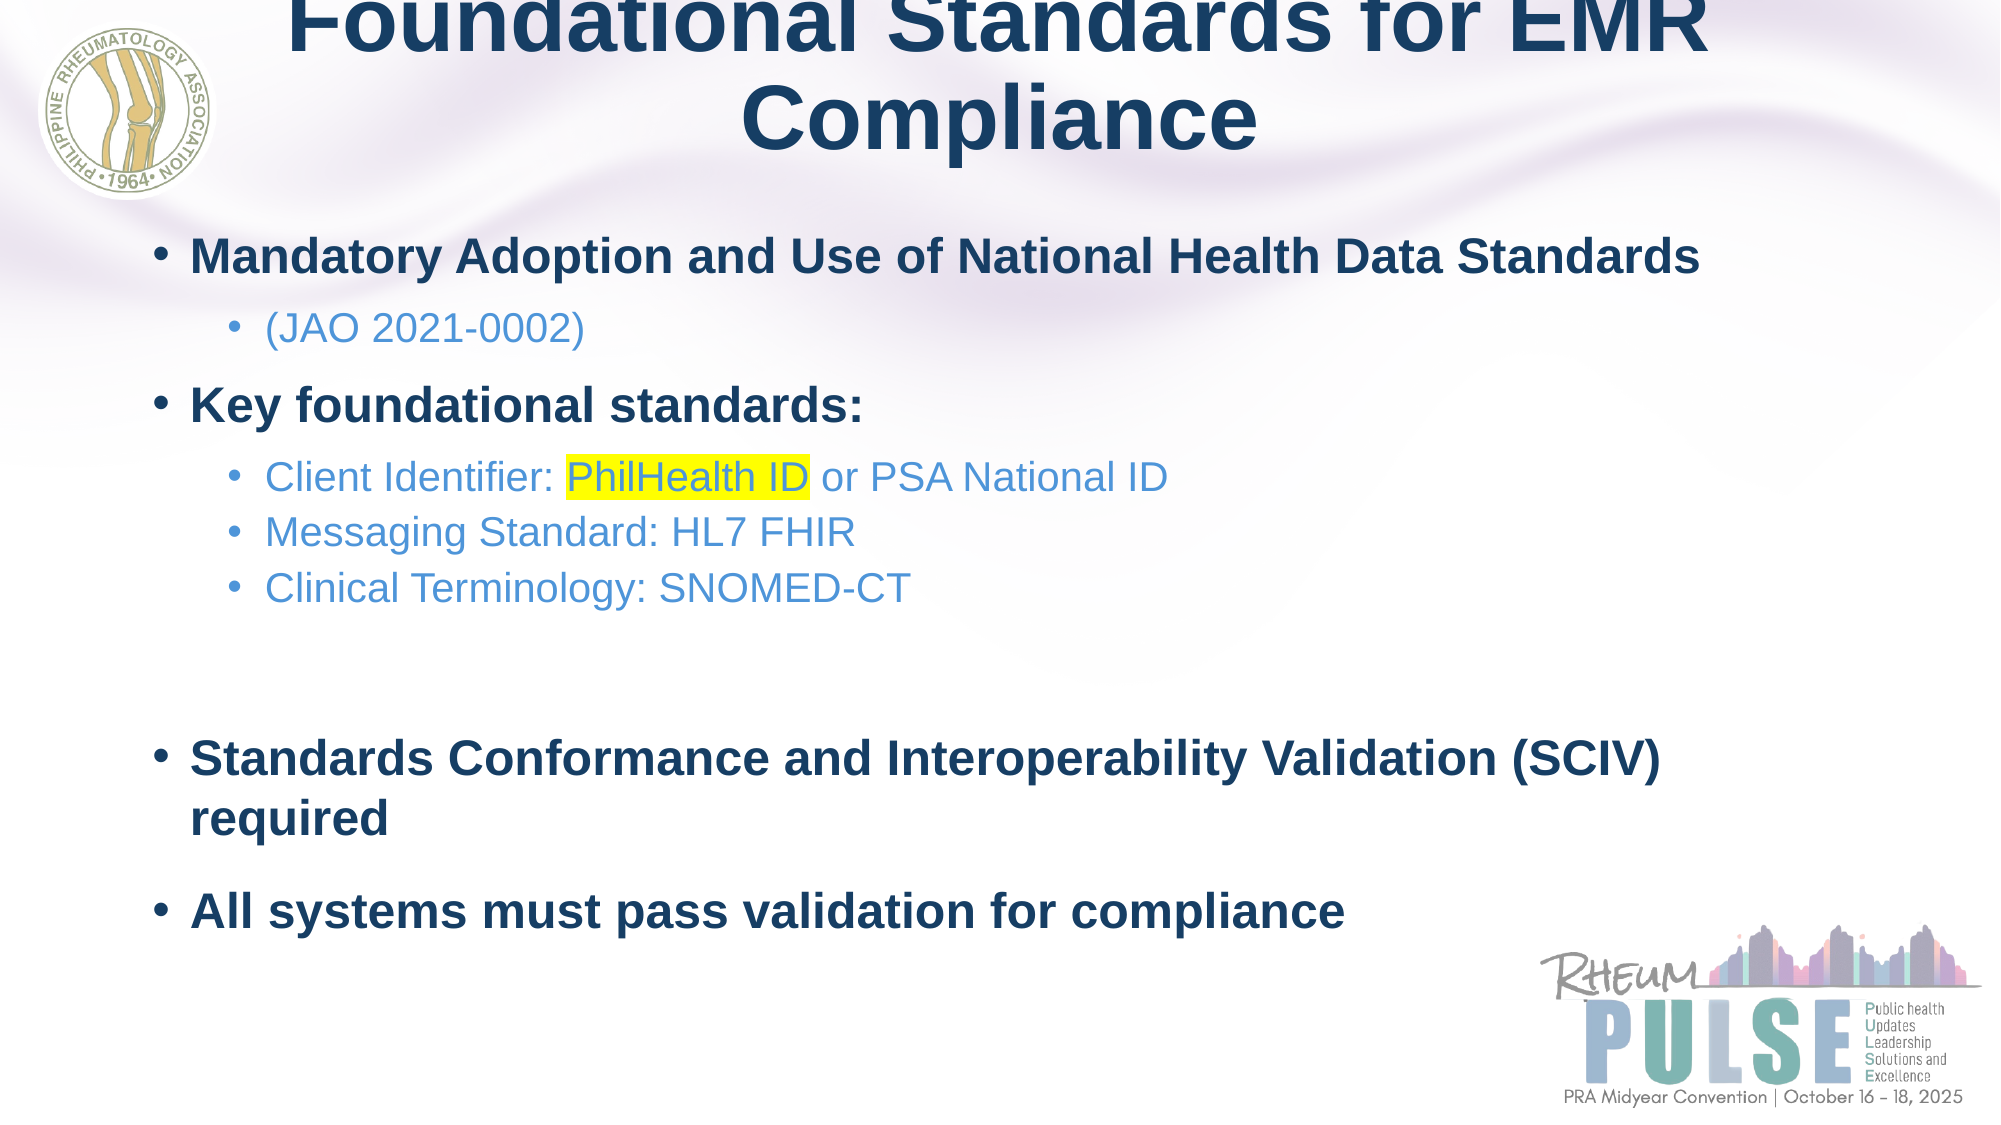

# Foundational Standards for EMR Compliance
Mandatory Adoption and Use of National Health Data Standards
(JAO 2021-0002)
Key foundational standards:
Client Identifier: PhilHealth ID or PSA National ID
Messaging Standard: HL7 FHIR
Clinical Terminology: SNOMED-CT

Standards Conformance and Interoperability Validation (SCIV) required
All systems must pass validation for compliance